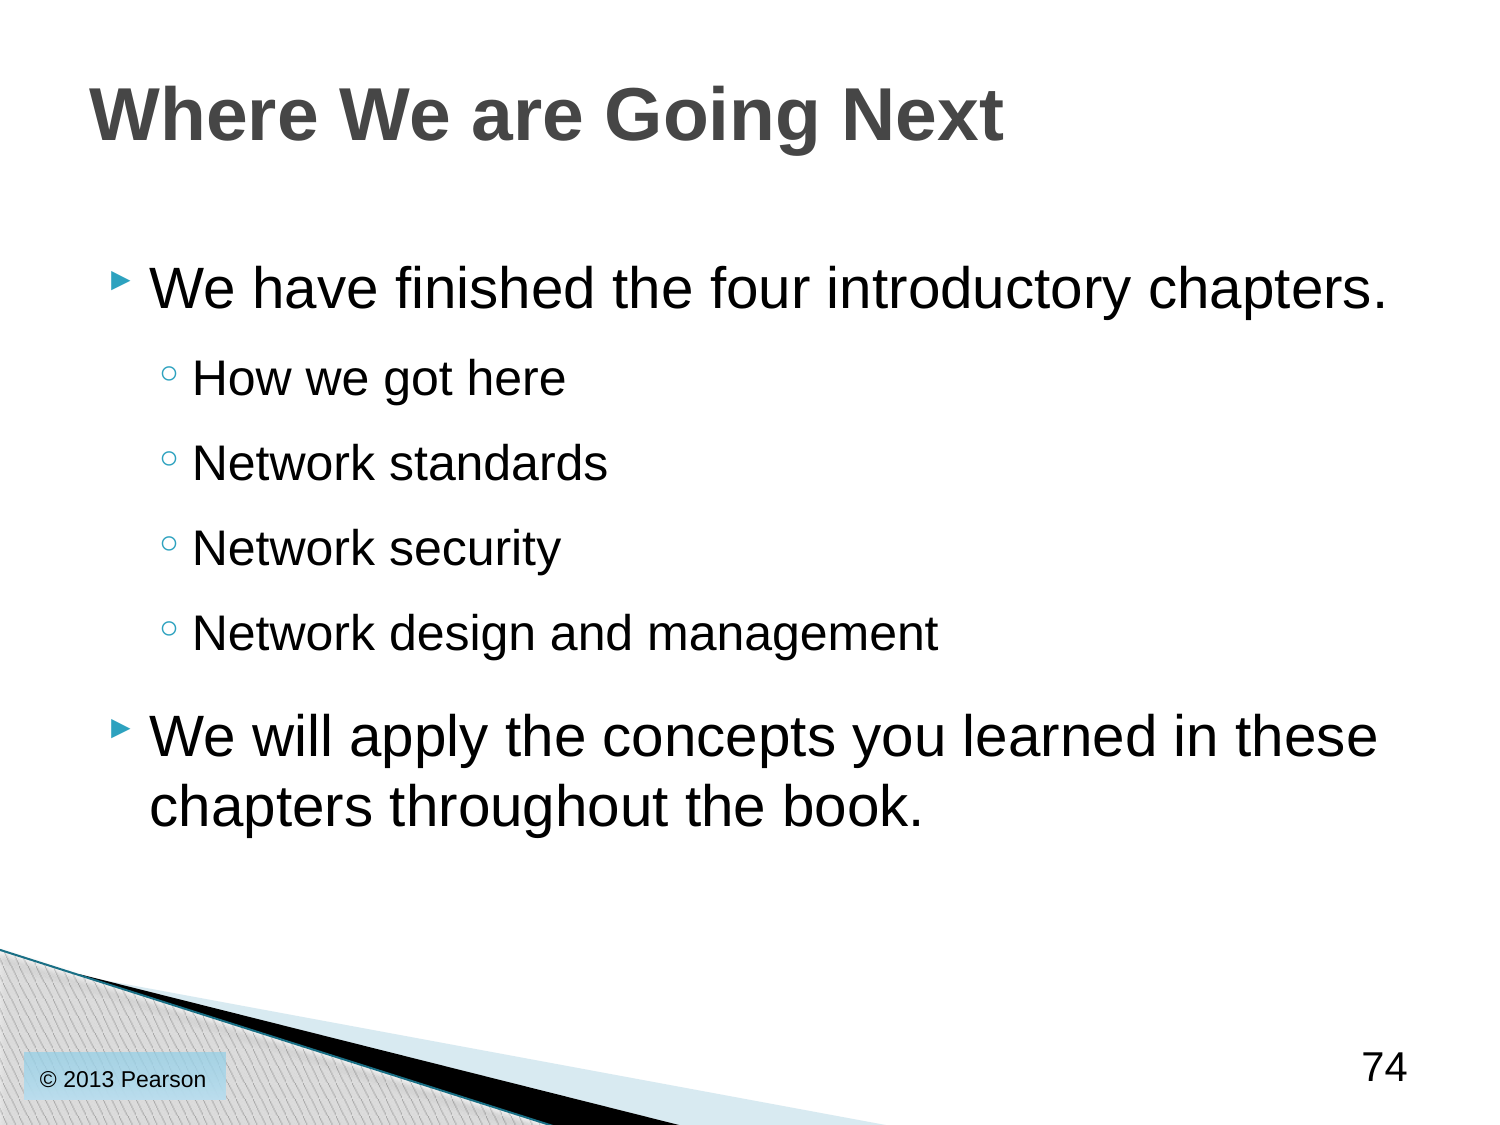

# Where We are Going Next
We have finished the four introductory chapters.
How we got here
Network standards
Network security
Network design and management
We will apply the concepts you learned in these chapters throughout the book.
74
© 2013 Pearson